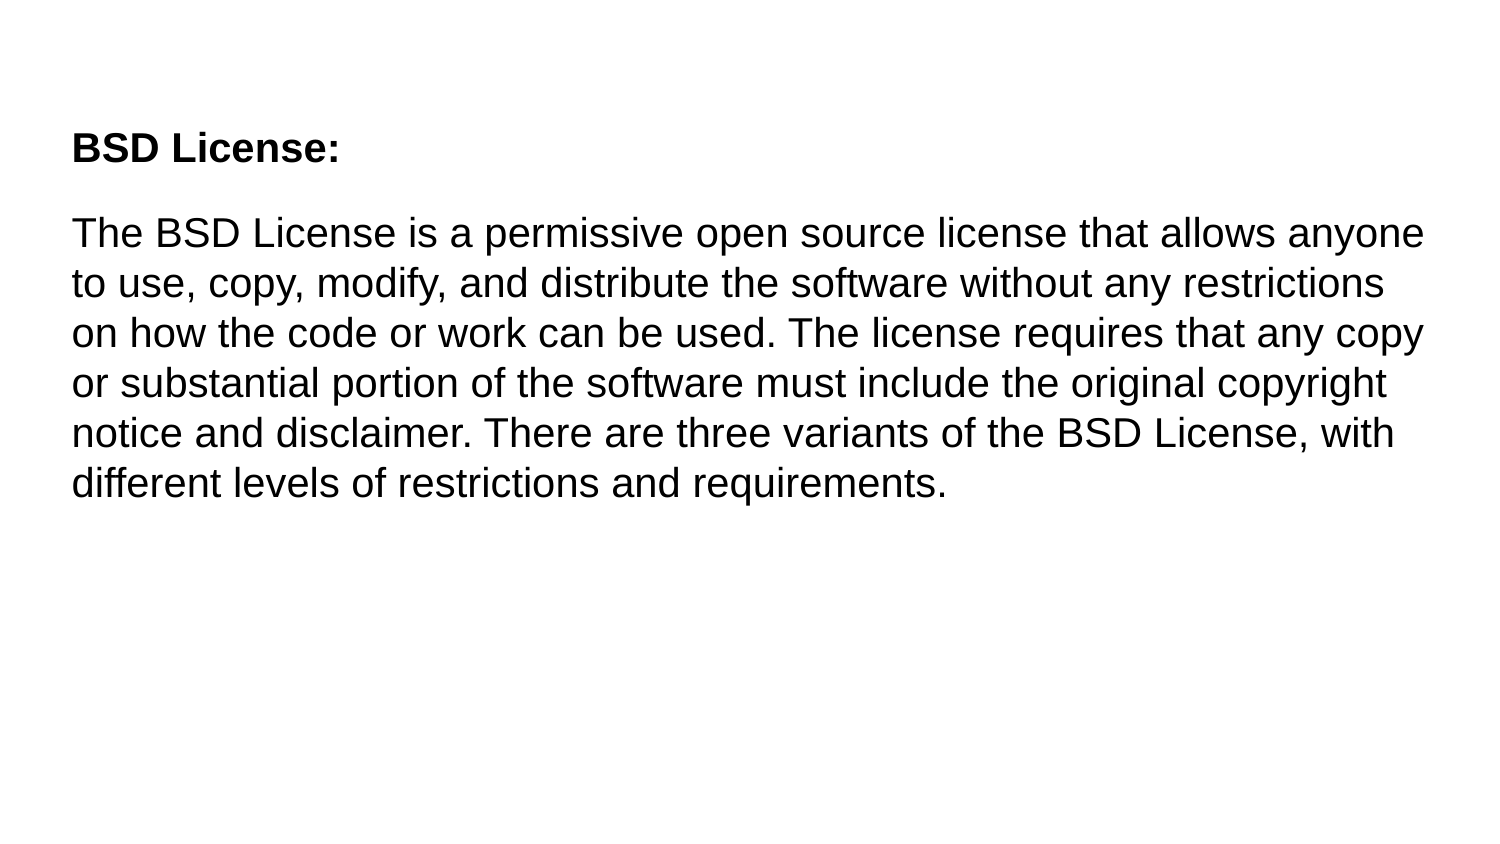

BSD License:

The BSD License is a permissive open source license that allows anyone to use, copy, modify, and distribute the software without any restrictions on how the code or work can be used. The license requires that any copy or substantial portion of the software must include the original copyright notice and disclaimer. There are three variants of the BSD License, with different levels of restrictions and requirements.